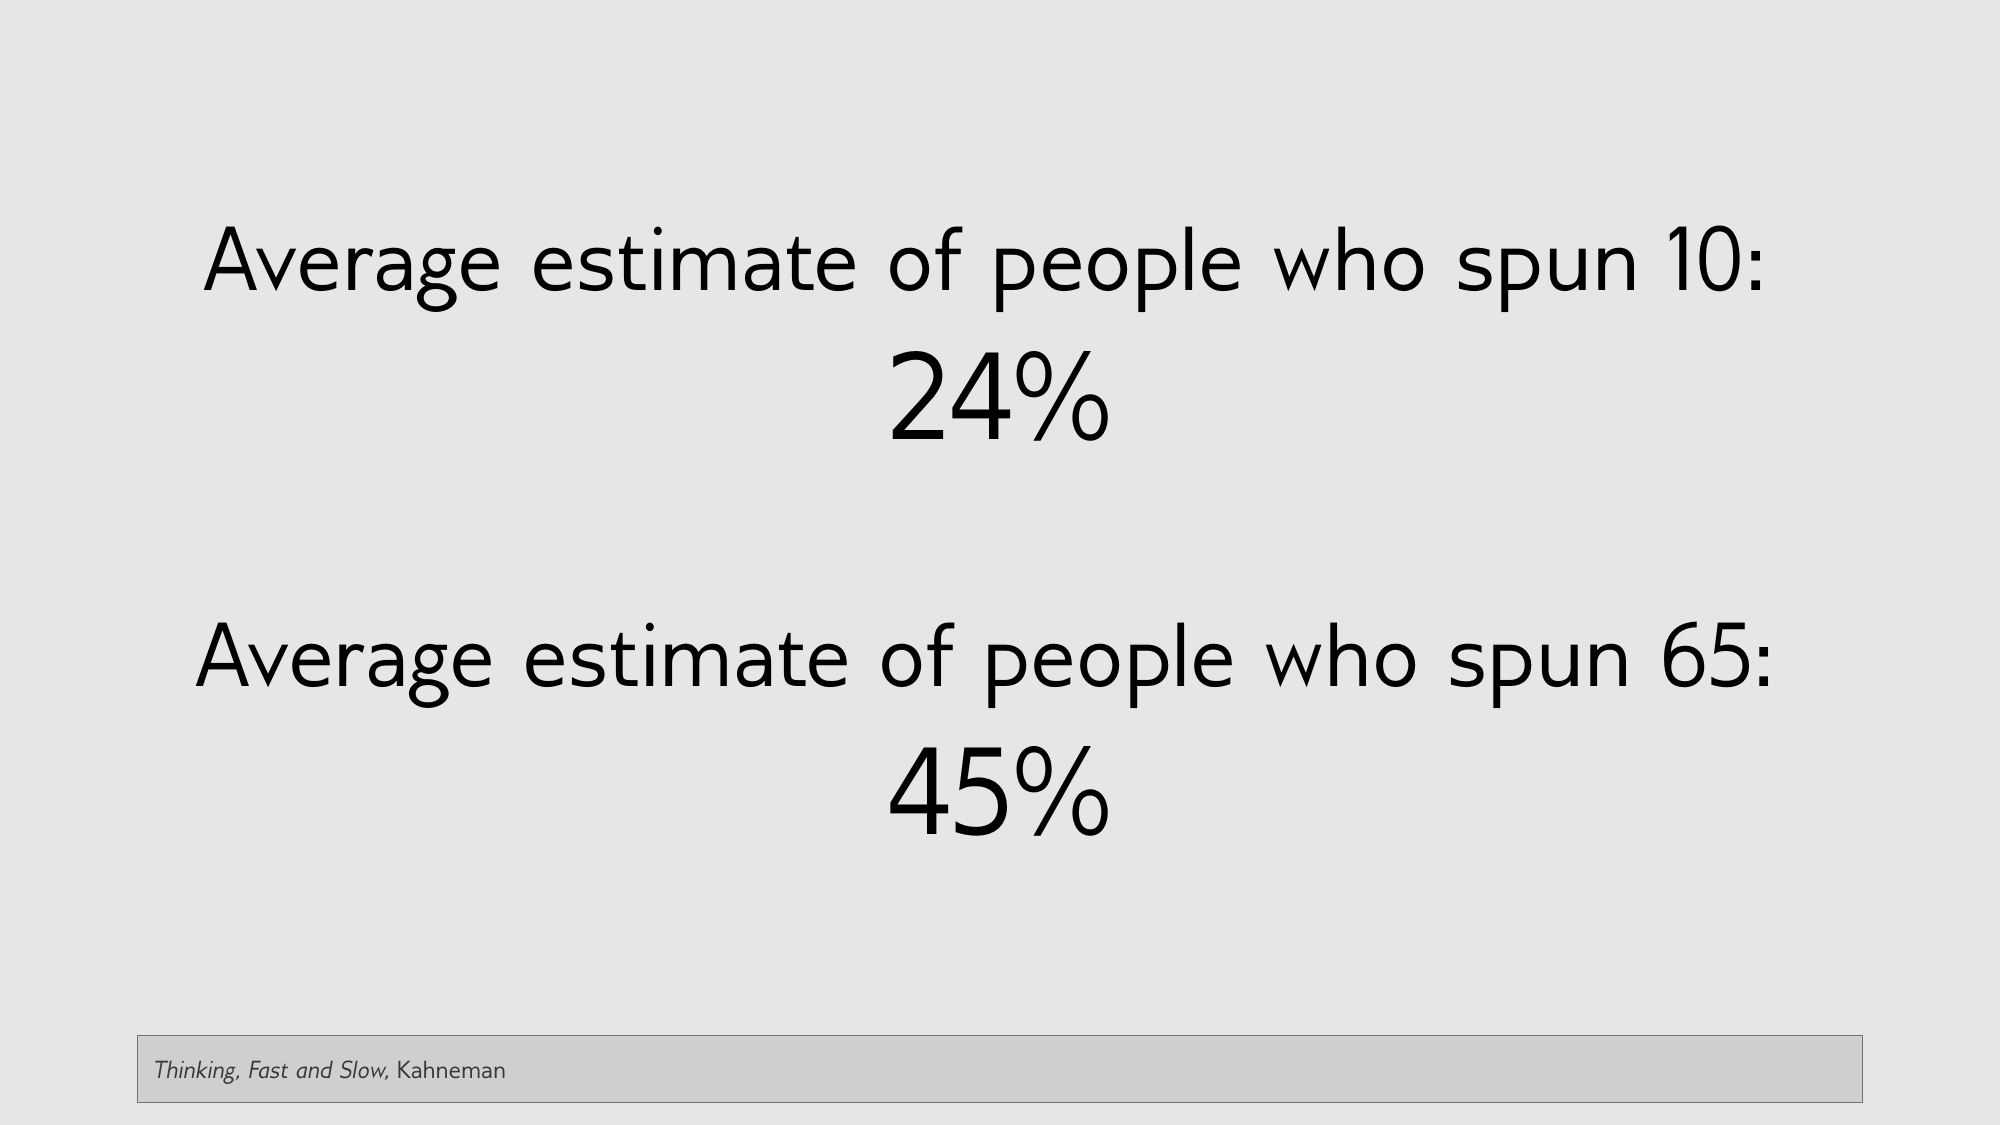

Average estimate of people who spun 10:
24%

Average estimate of people who spun 65:
45%
Thinking, Fast and Slow, Kahneman